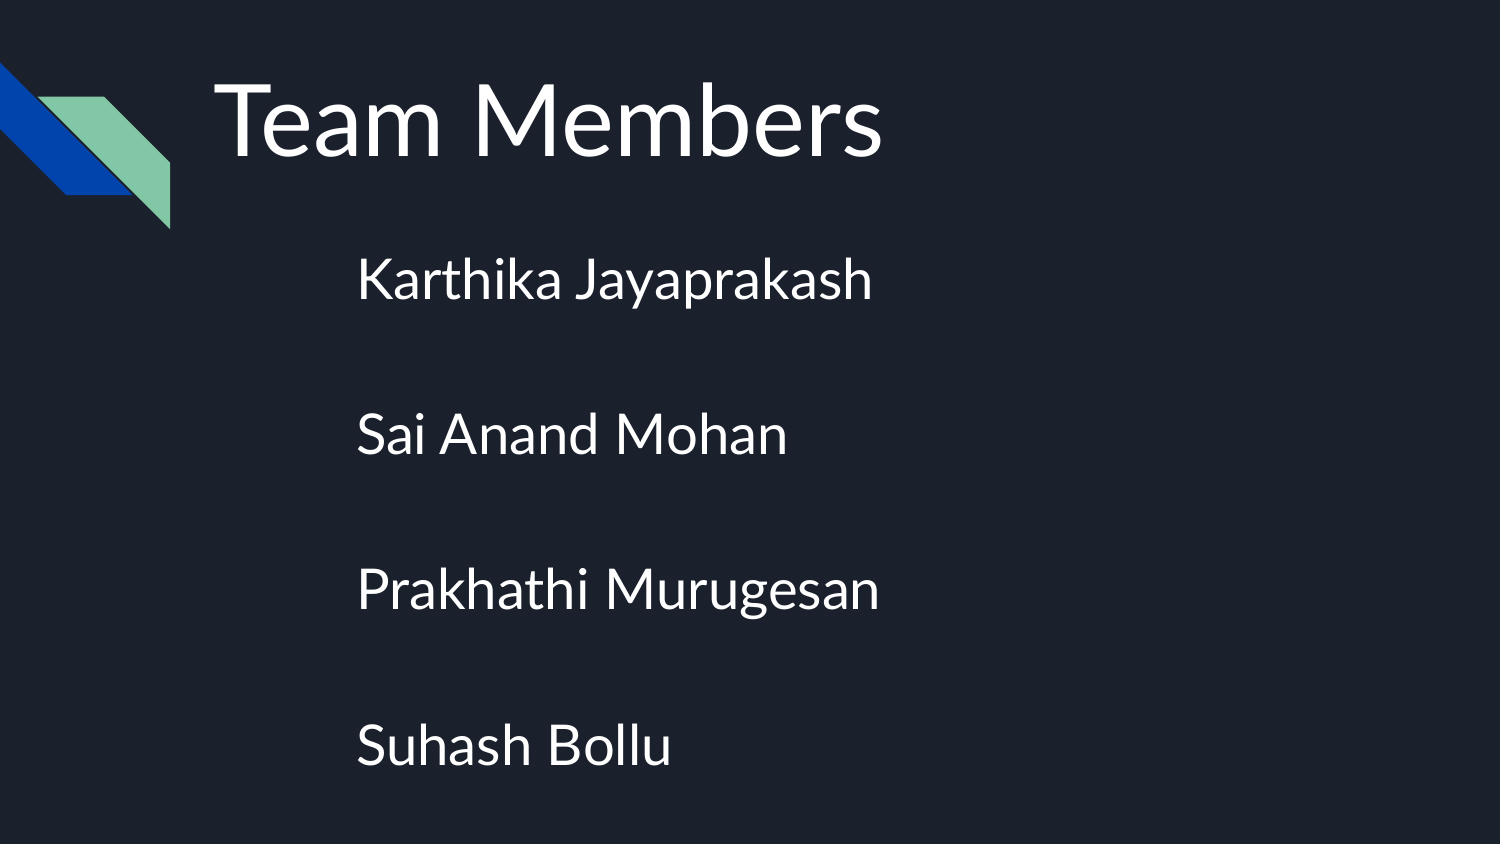

Team Members

Karthika Jayaprakash

Sai Anand Mohan

Prakhathi Murugesan

Suhash Bollu